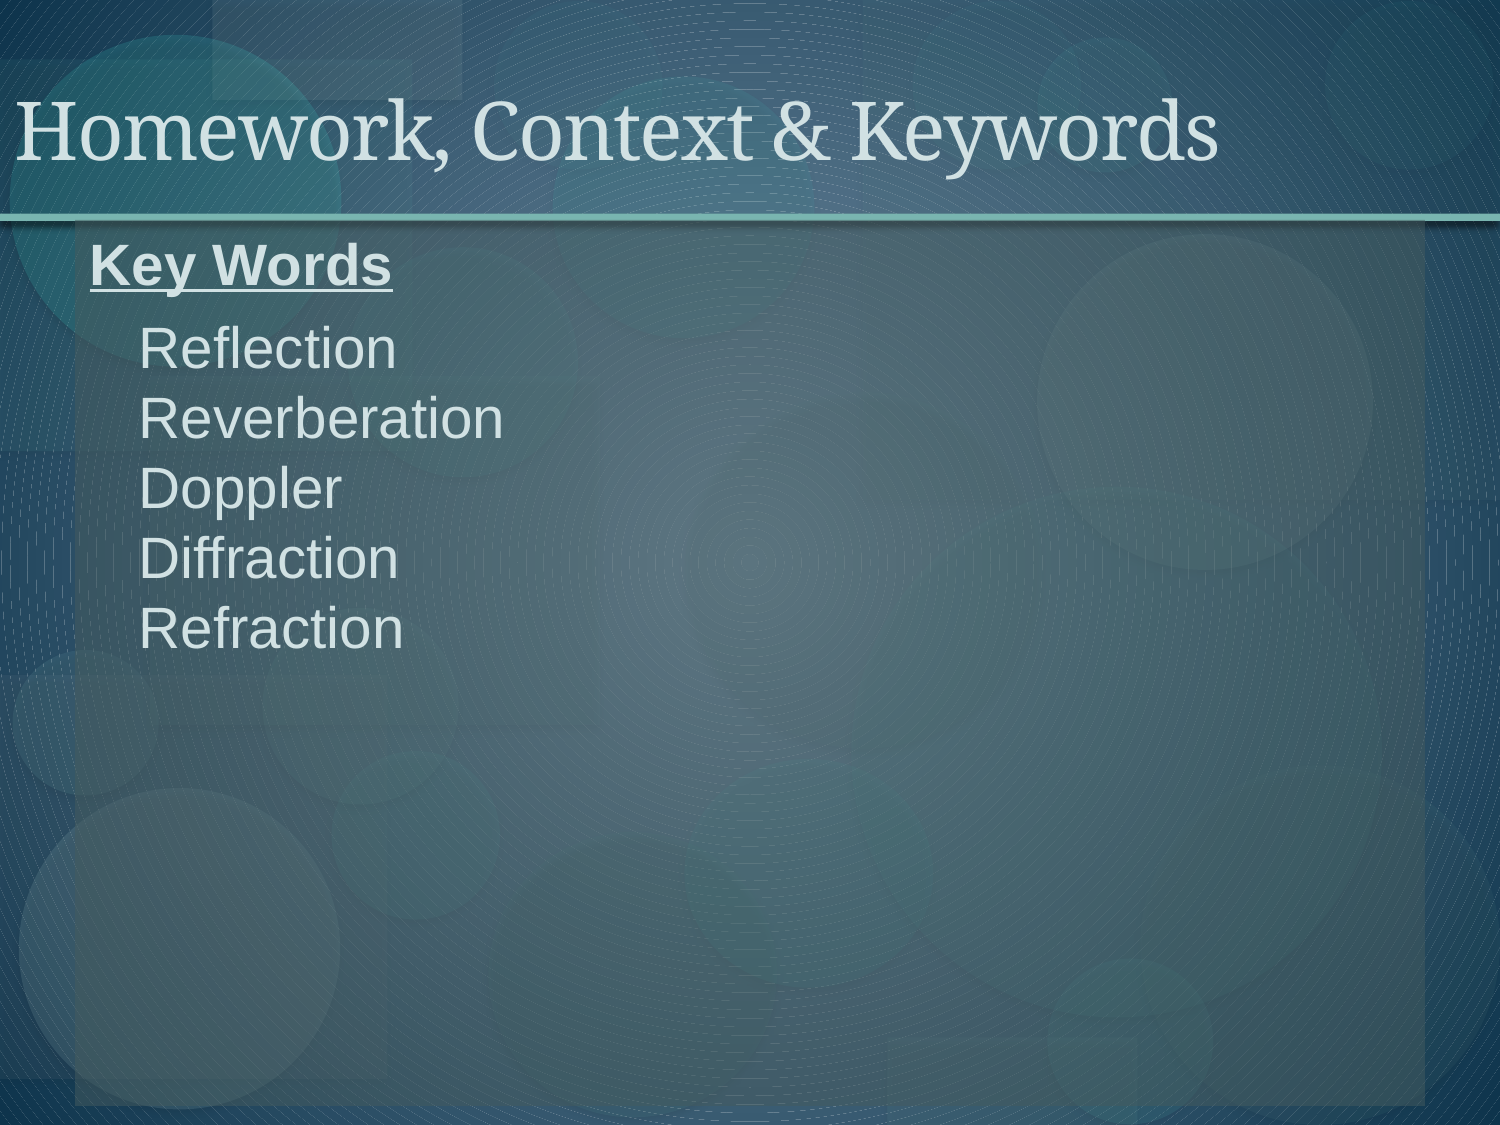

# Homework, Context & Keywords
Key Words

Reflection
Reverberation
Doppler
Diffraction
Refraction